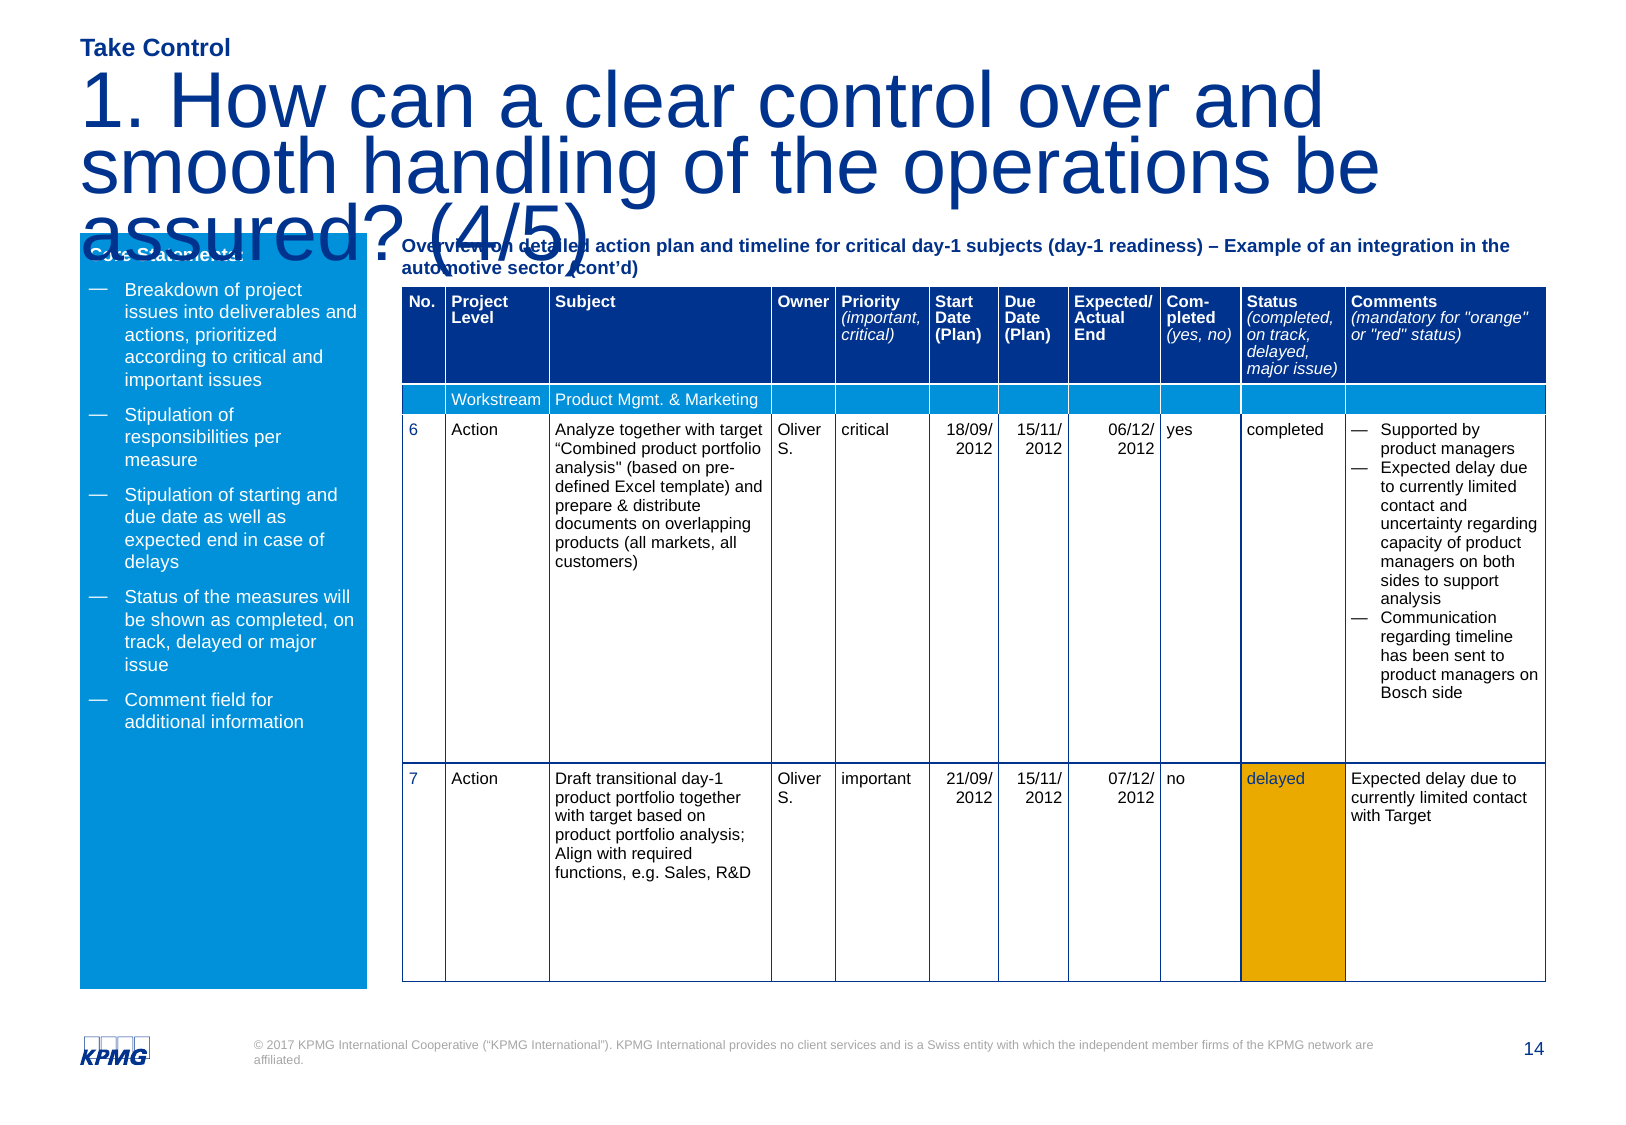

Take Control
# 1. How can a clear control over and smooth handling of the operations be assured? (4/5)
Core Statements:
Breakdown of project issues into deliverables and actions, prioritized according to critical and important issues
Stipulation of responsibilities per measure
Stipulation of starting and due date as well as expected end in case of delays
Status of the measures will be shown as completed, on track, delayed or major issue
Comment field for additional information
Overview on detailed action plan and timeline for critical day-1 subjects (day-1 readiness) – Example of an integration in the automotive sector (cont’d)
| No. | Project Level | Subject | Owner | Priority (important, critical) | Start Date (Plan) | Due Date (Plan) | Expected/ Actual End | Com-pleted (yes, no) | Status (completed, on track, delayed, major issue) | Comments (mandatory for "orange" or "red" status) |
| --- | --- | --- | --- | --- | --- | --- | --- | --- | --- | --- |
|  | Workstream | Product Mgmt. & Marketing |  |  |  |  |  |  |  |  |
| 6 | Action | Analyze together with target “Combined product portfolio analysis" (based on pre-defined Excel template) and prepare & distribute documents on overlapping products (all markets, all customers) | Oliver S. | critical | 18/09/ 2012 | 15/11/ 2012 | 06/12/ 2012 | yes | completed | Supported by product managers Expected delay due to currently limited contact and uncertainty regarding capacity of product managers on both sides to support analysis Communication regarding timeline has been sent to product managers on Bosch side |
| 7 | Action | Draft transitional day-1 product portfolio together with target based on product portfolio analysis; Align with required functions, e.g. Sales, R&D | Oliver S. | important | 21/09/ 2012 | 15/11/ 2012 | 07/12/ 2012 | no | delayed | Expected delay due to currently limited contact with Target |